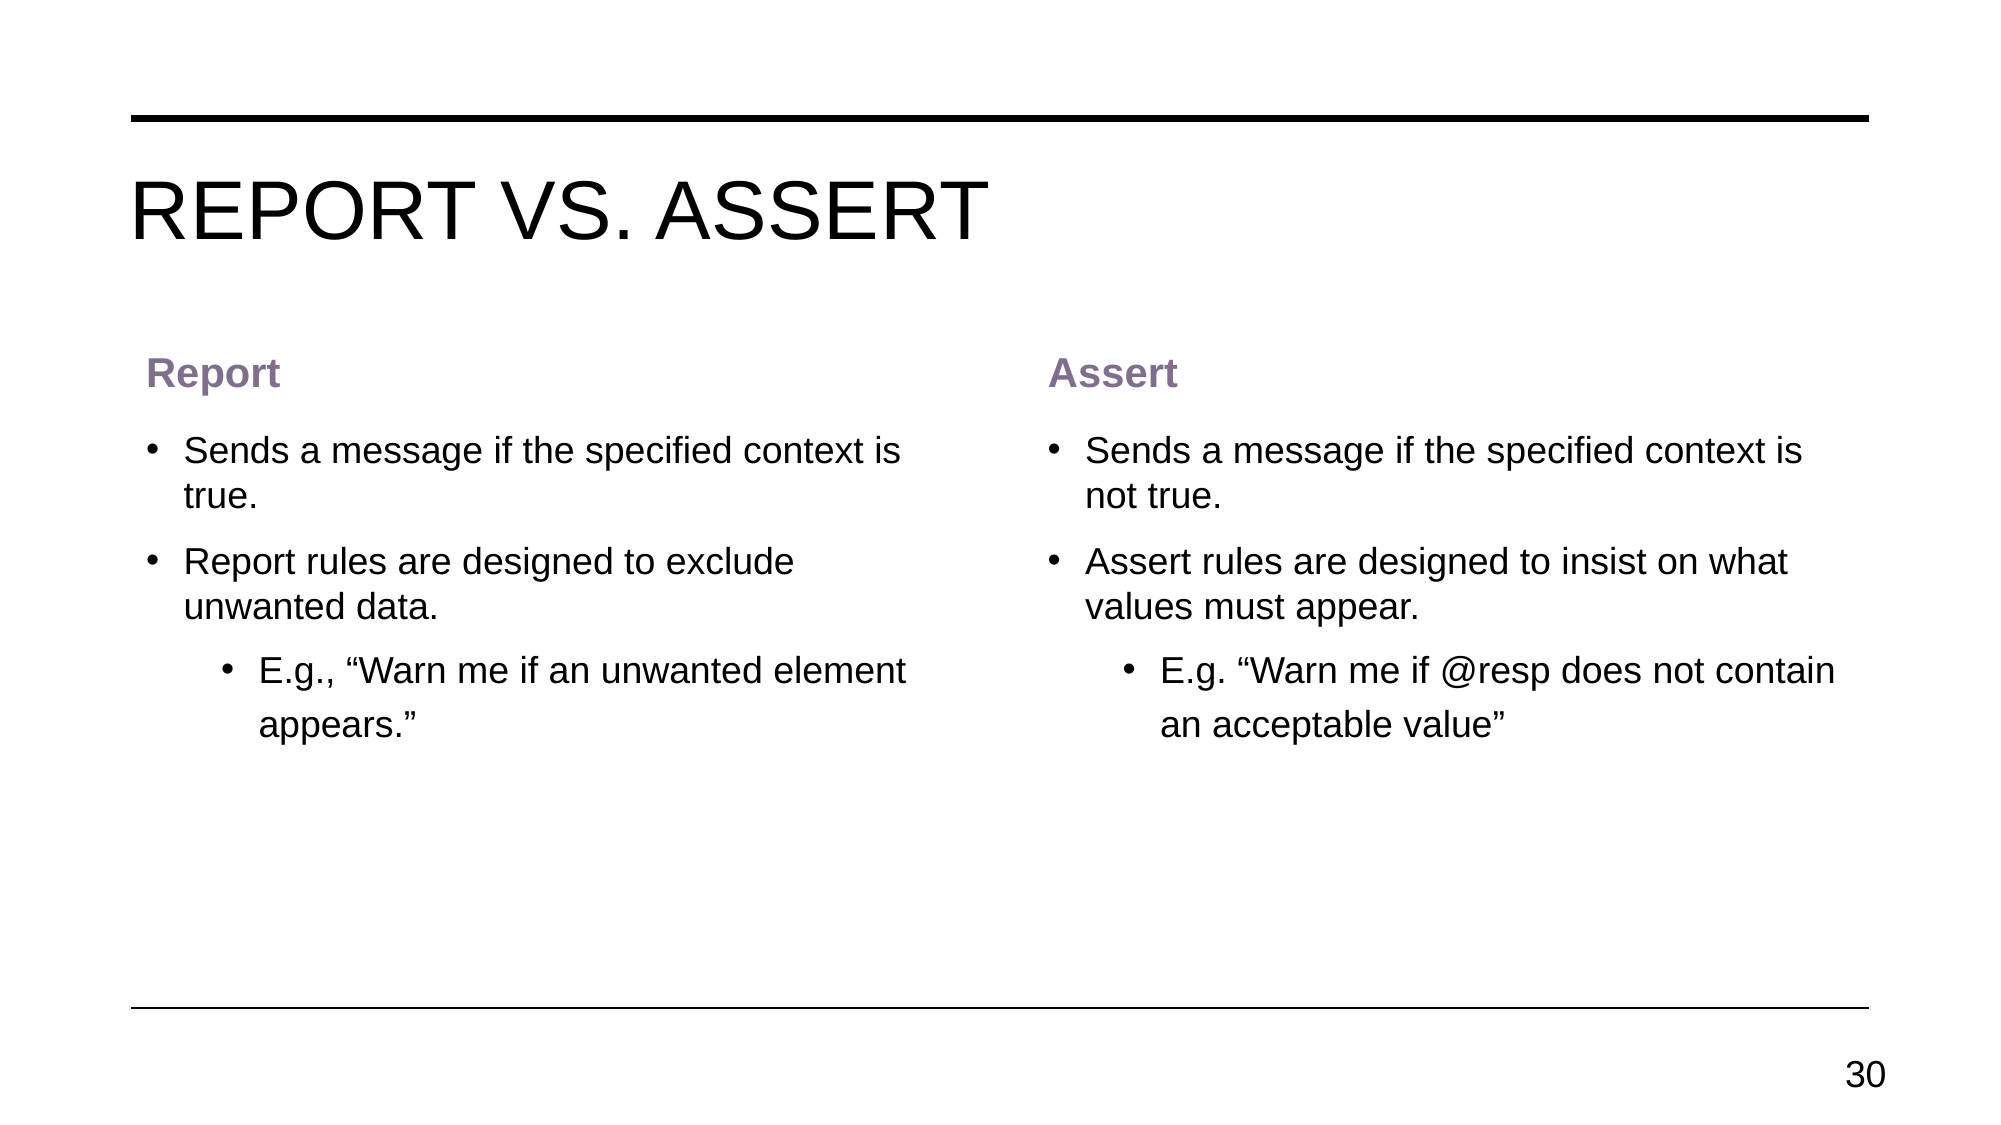

# Report Vs. Assert
Report
Assert
Sends a message if the specified context is true.
Report rules are designed to exclude unwanted data.
E.g., “Warn me if an unwanted element appears.”
Sends a message if the specified context is not true.
Assert rules are designed to insist on what values must appear.
E.g. “Warn me if @resp does not contain an acceptable value”
30